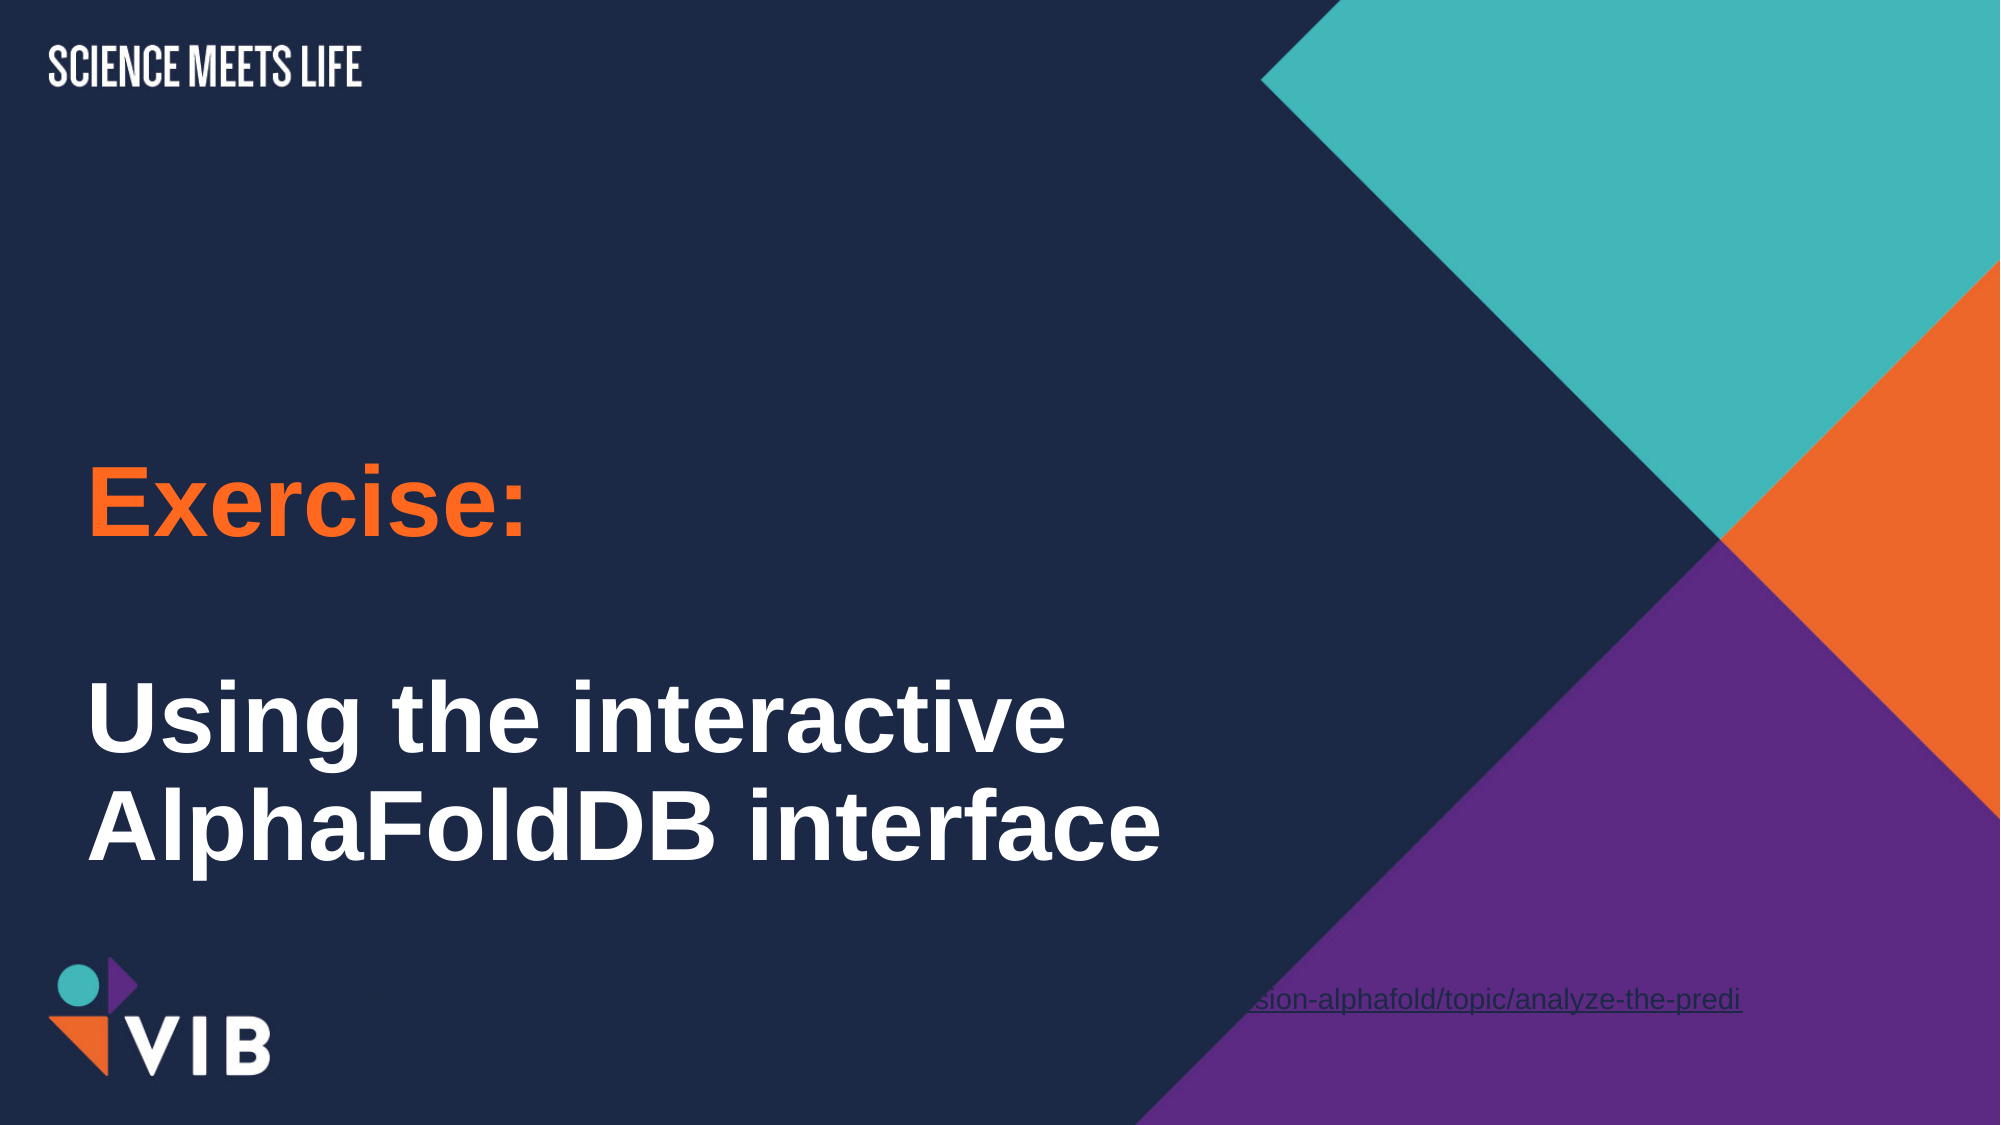

# Exercise: Using the interactive AlphaFoldDB interface
https://elearning.bits.vib.be/courses/alphafold/lessons/vib-training-session-alphafold/topic/analyze-the-prediction-for-usp7-on-alphafolddb/